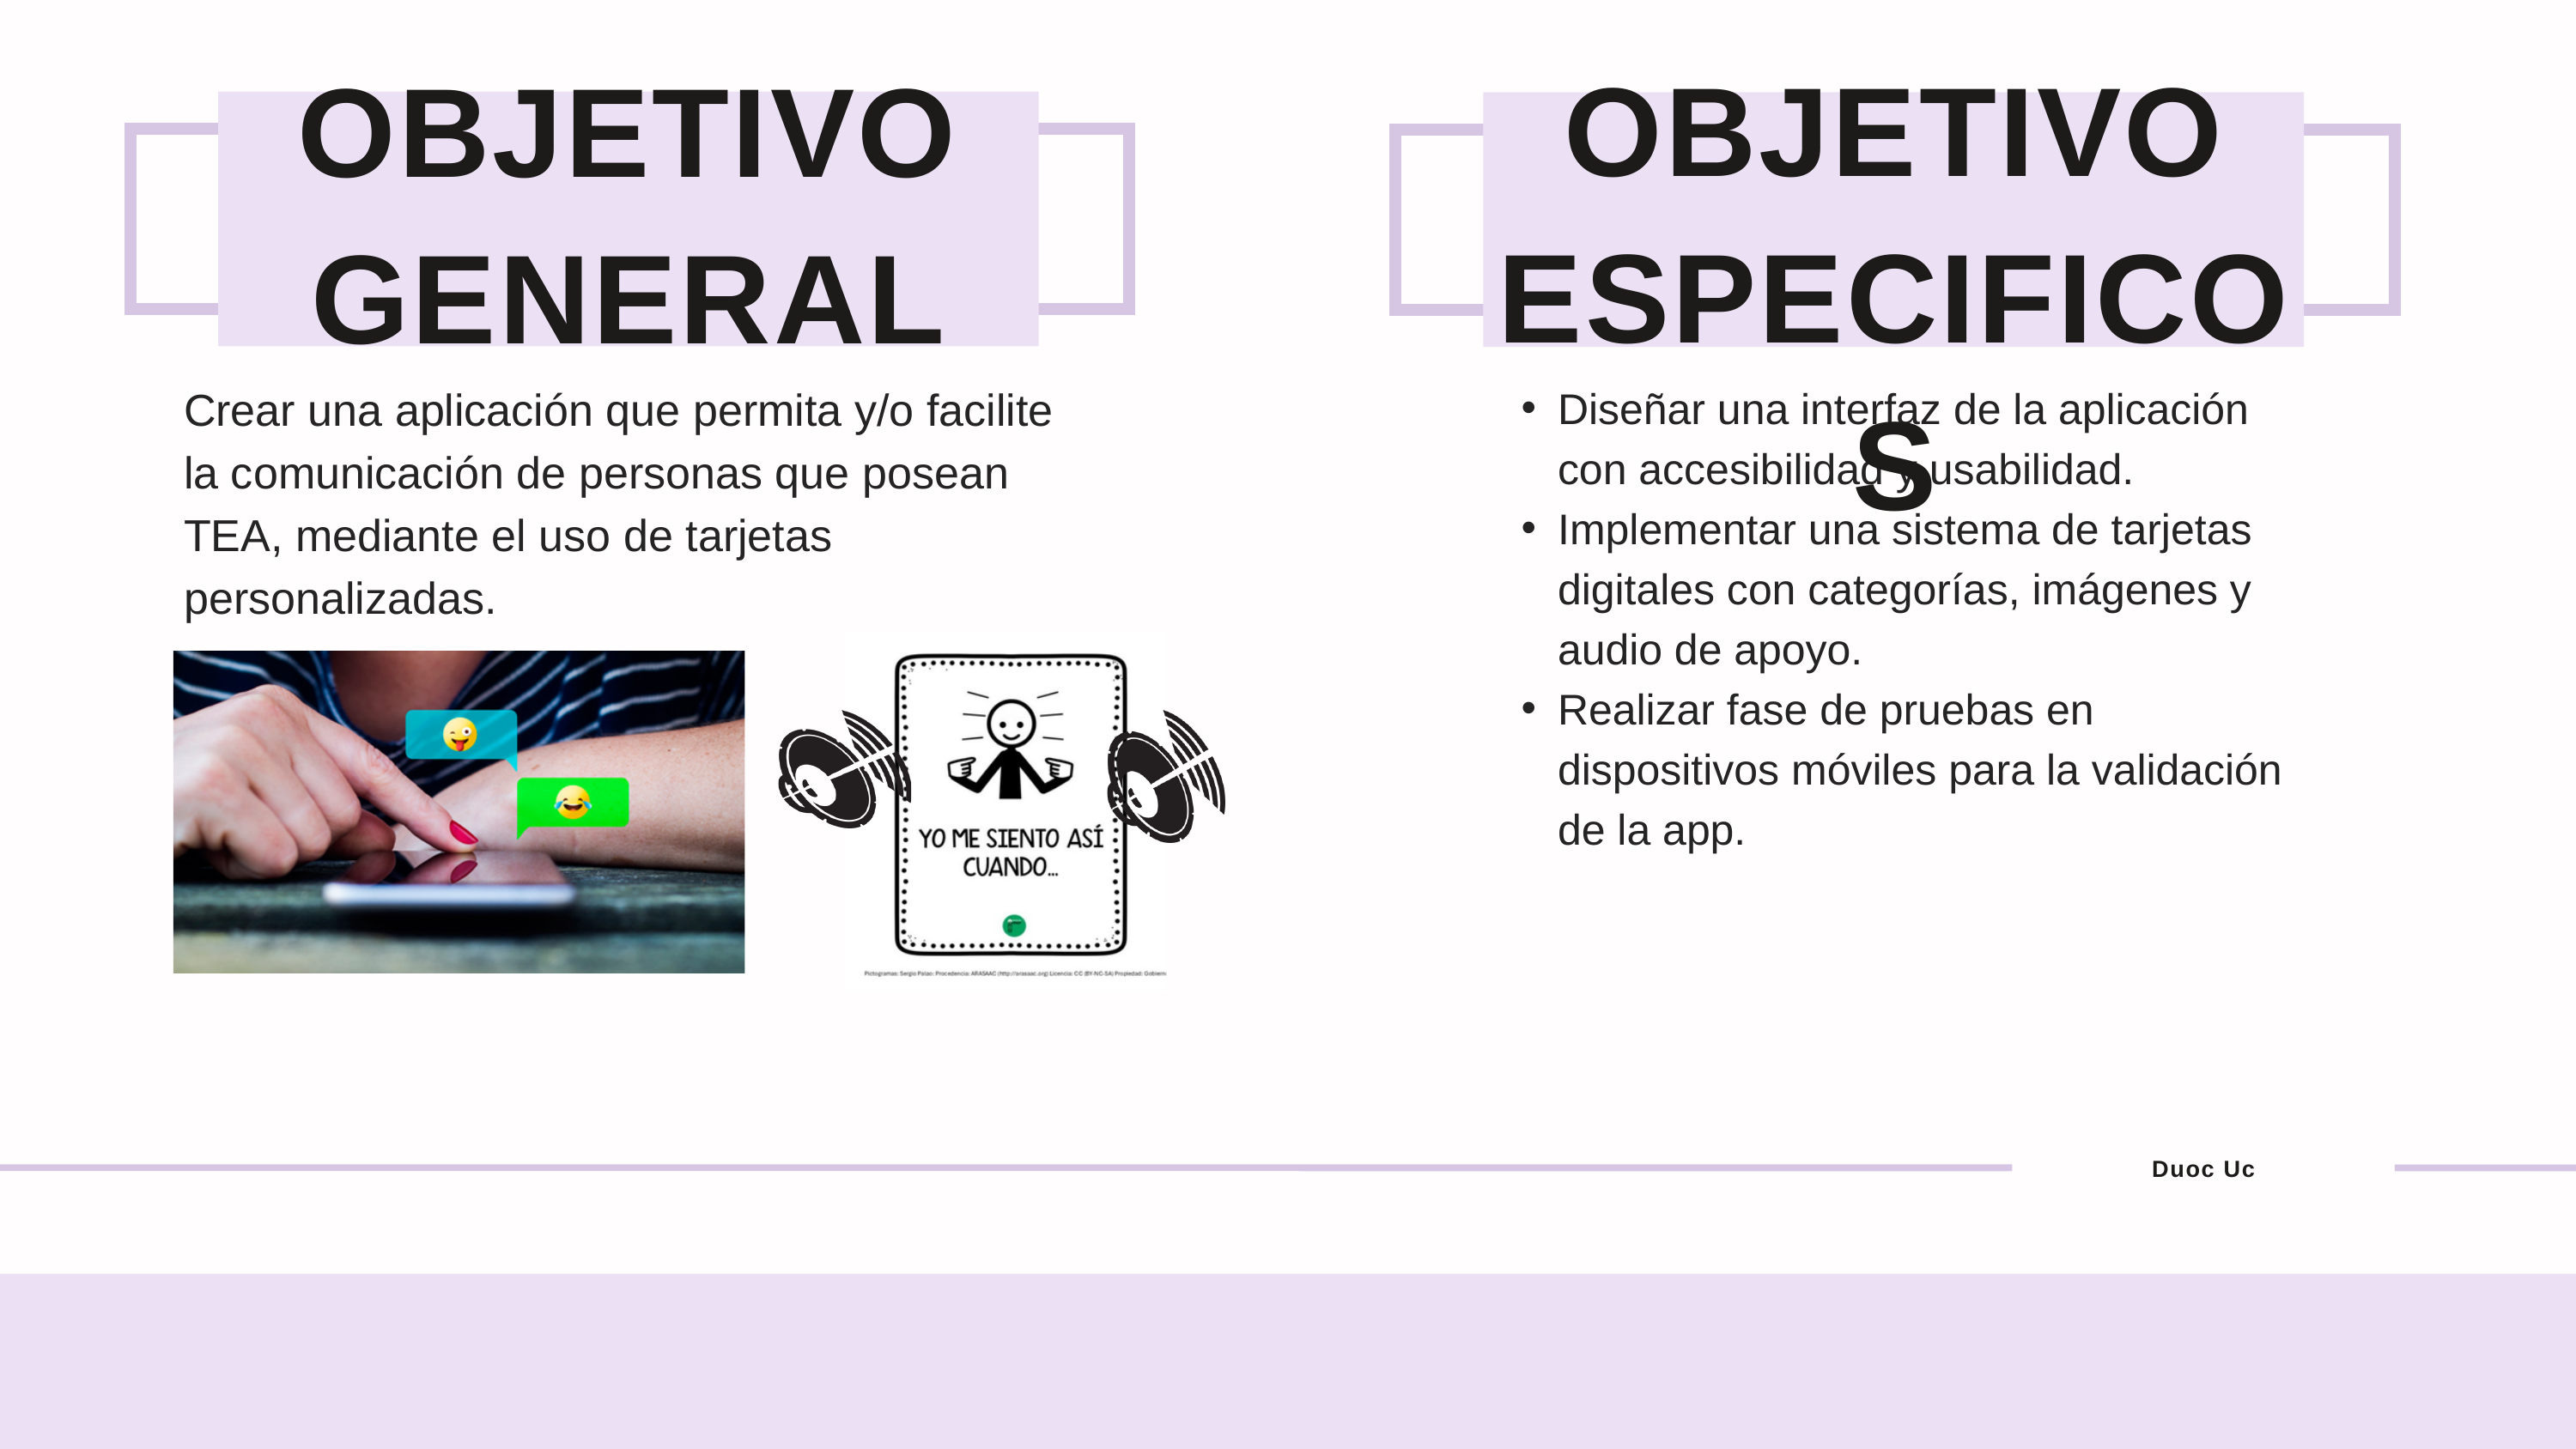

OBJETIVO ESPECIFICOS
OBJETIVO GENERAL

Crear una aplicación que permita y/o facilite la comunicación de personas que posean TEA, mediante el uso de tarjetas personalizadas.
Diseñar una interfaz de la aplicación con accesibilidad y usabilidad.
Implementar una sistema de tarjetas digitales con categorías, imágenes y audio de apoyo.
Realizar fase de pruebas en dispositivos móviles para la validación de la app.

Duoc Uc